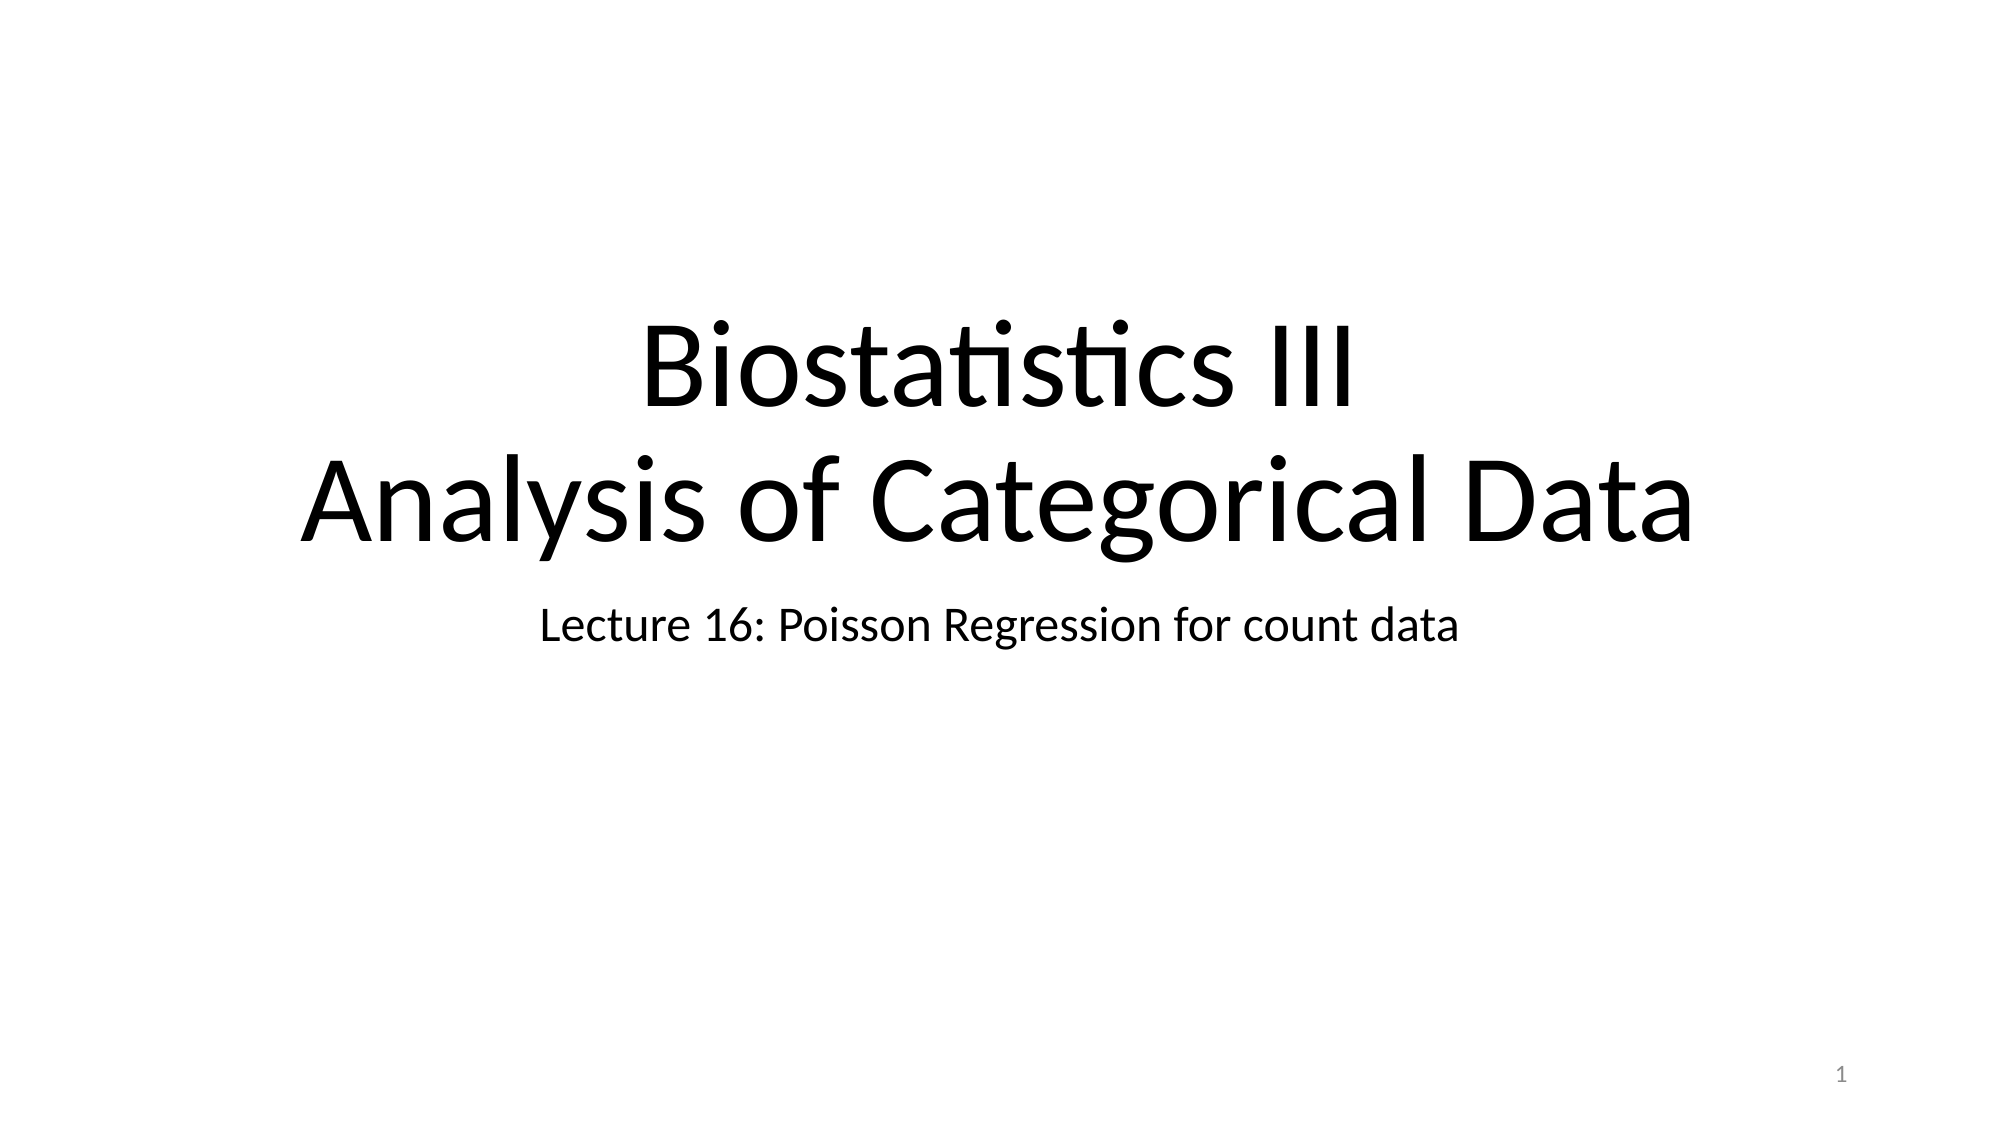

# Biostatistics III Analysis of Categorical Data
Lecture 16: Poisson Regression for count data
1